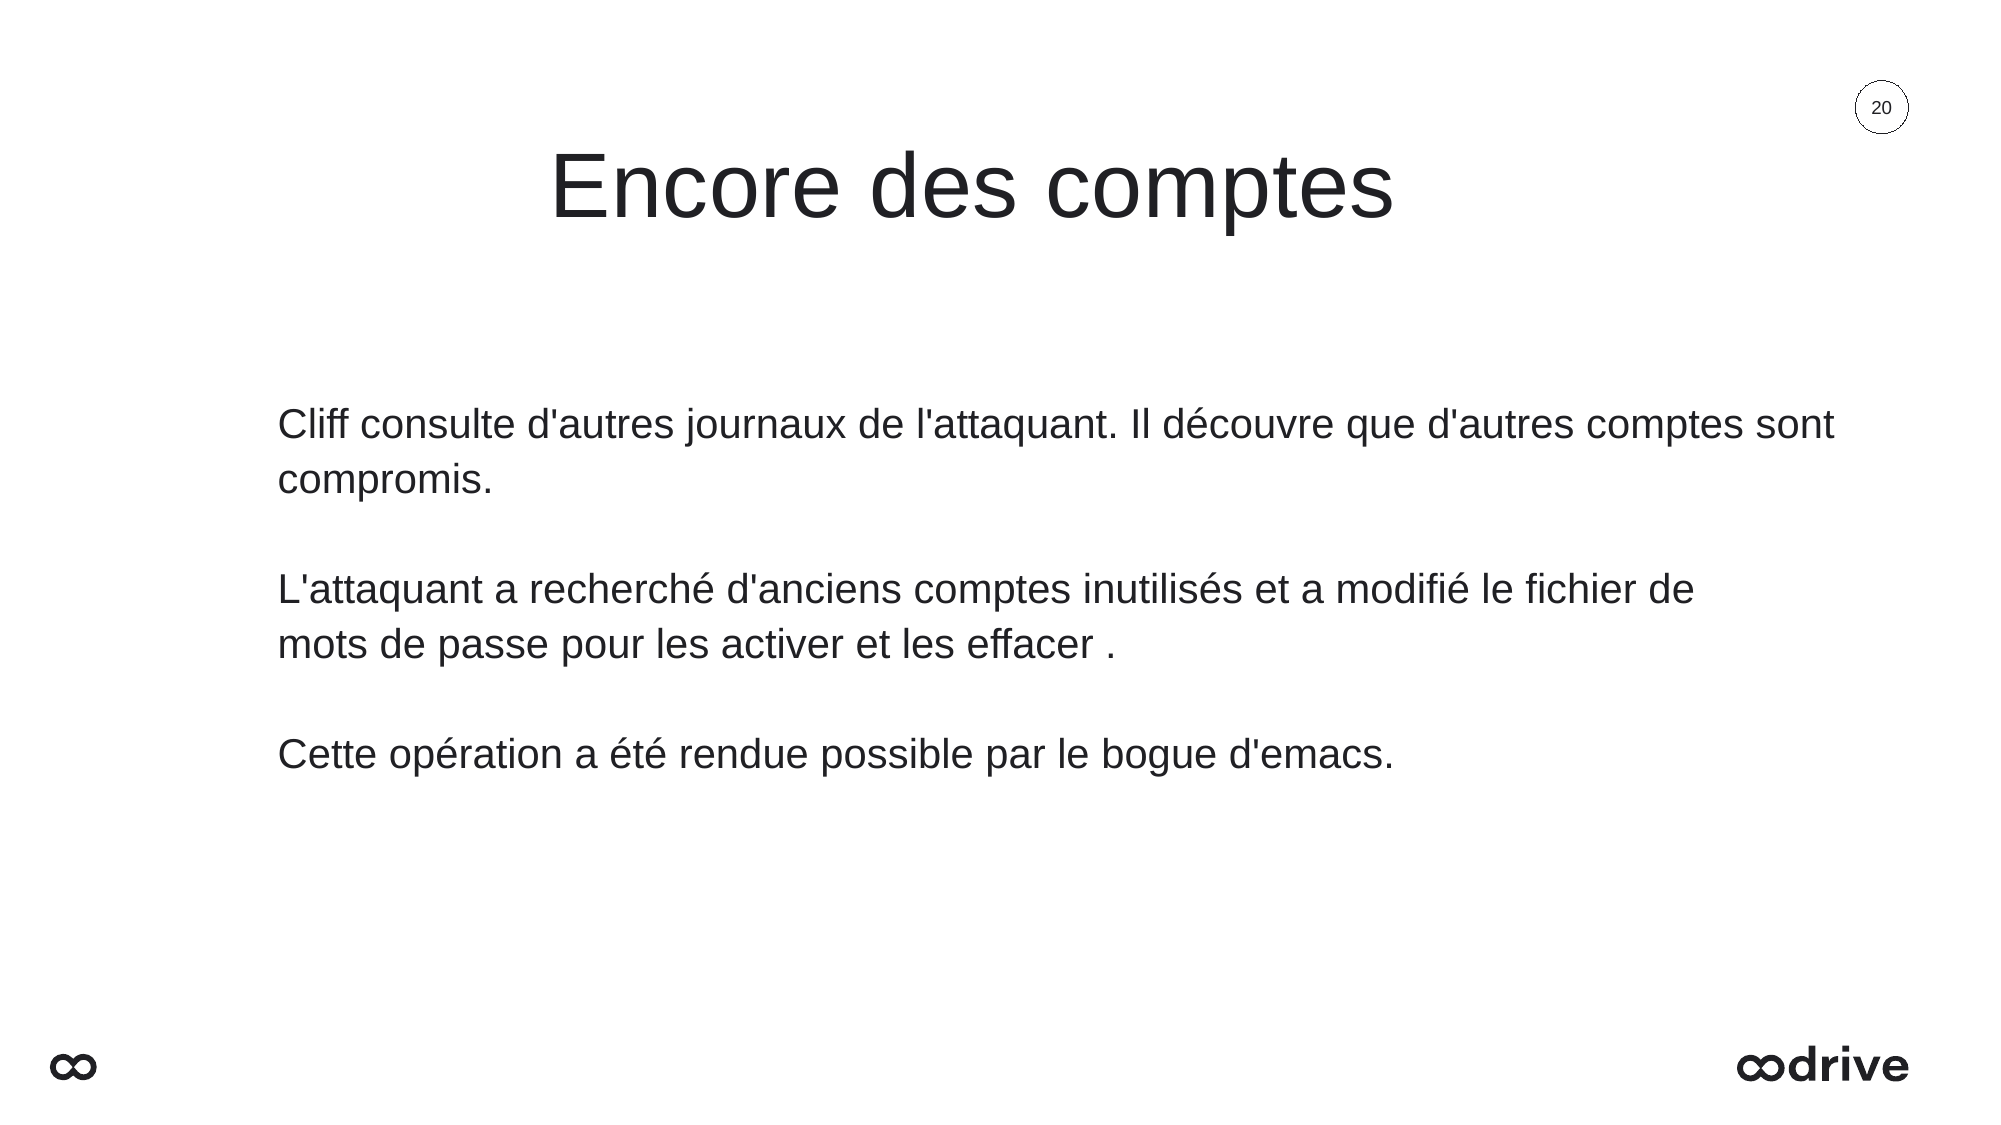

20
# Encore des comptes
Cliff consulte d'autres journaux de l'attaquant. Il découvre que d'autres comptes sont
compromis.

L'attaquant a recherché d'anciens comptes inutilisés et a modifié le fichier de
mots de passe pour les activer et les effacer .

Cette opération a été rendue possible par le bogue d'emacs.